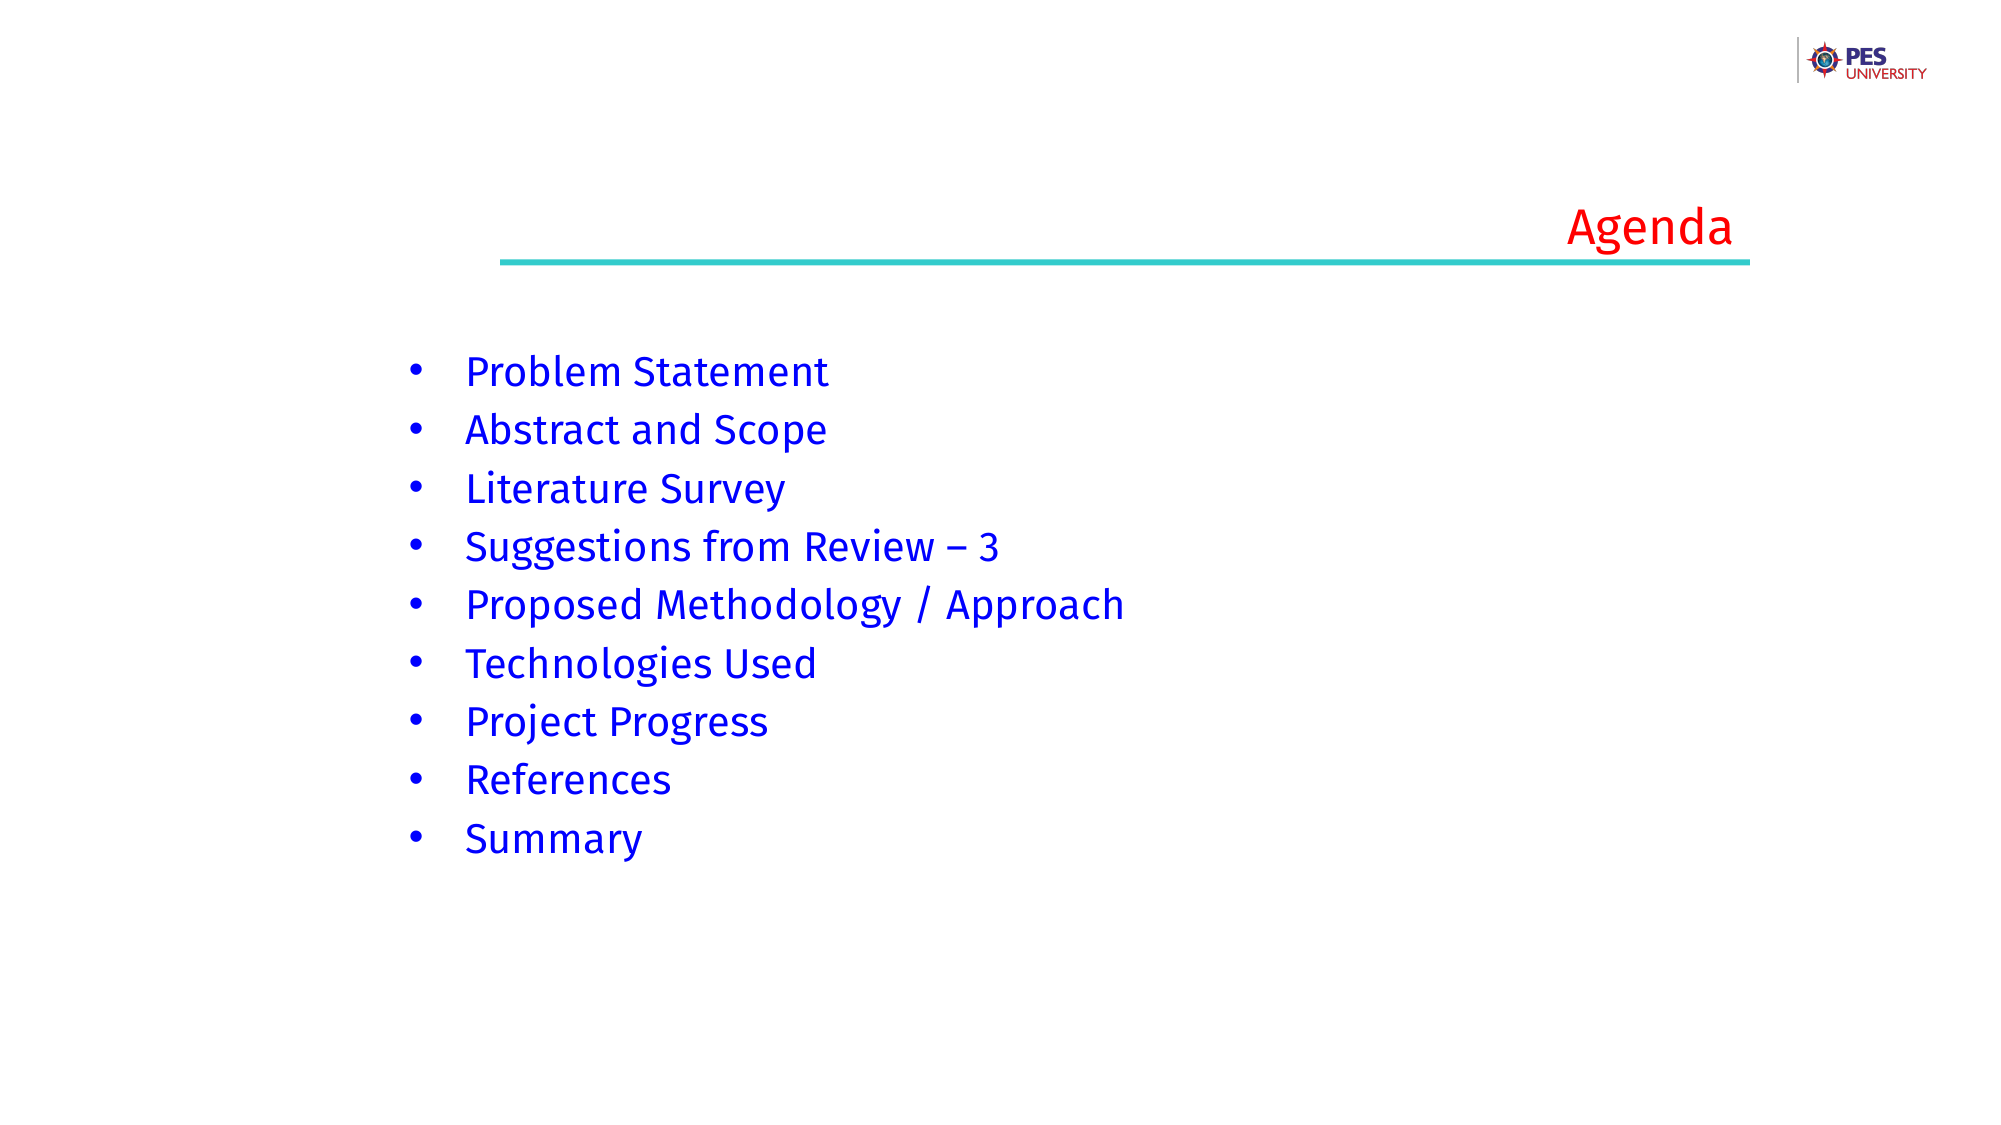

Agenda

Problem Statement
Abstract and Scope
Literature Survey
Suggestions from Review – 3
Proposed Methodology / Approach
Technologies Used
Project Progress
References
Summary